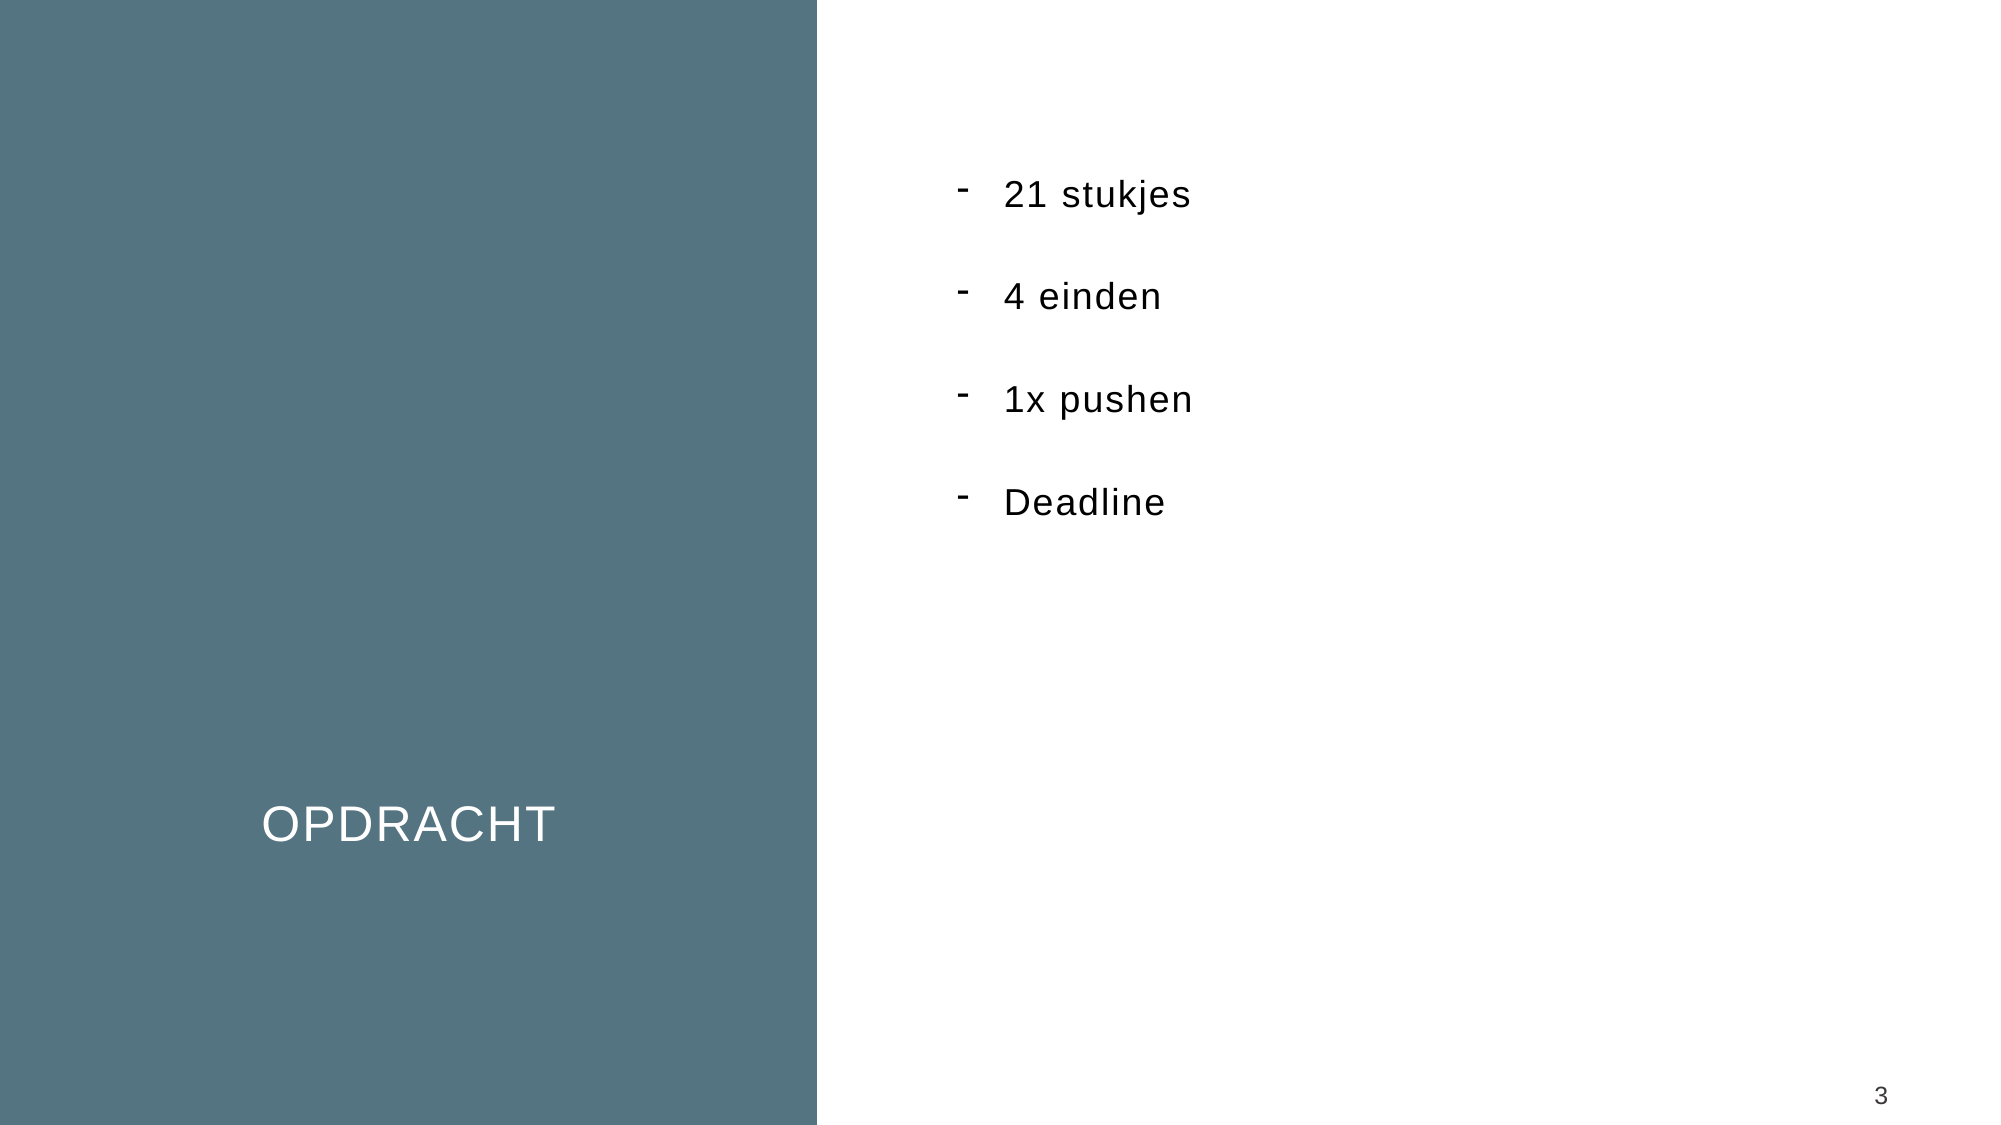

# opdracht
21 stukjes
4 einden
1x pushen
Deadline

3